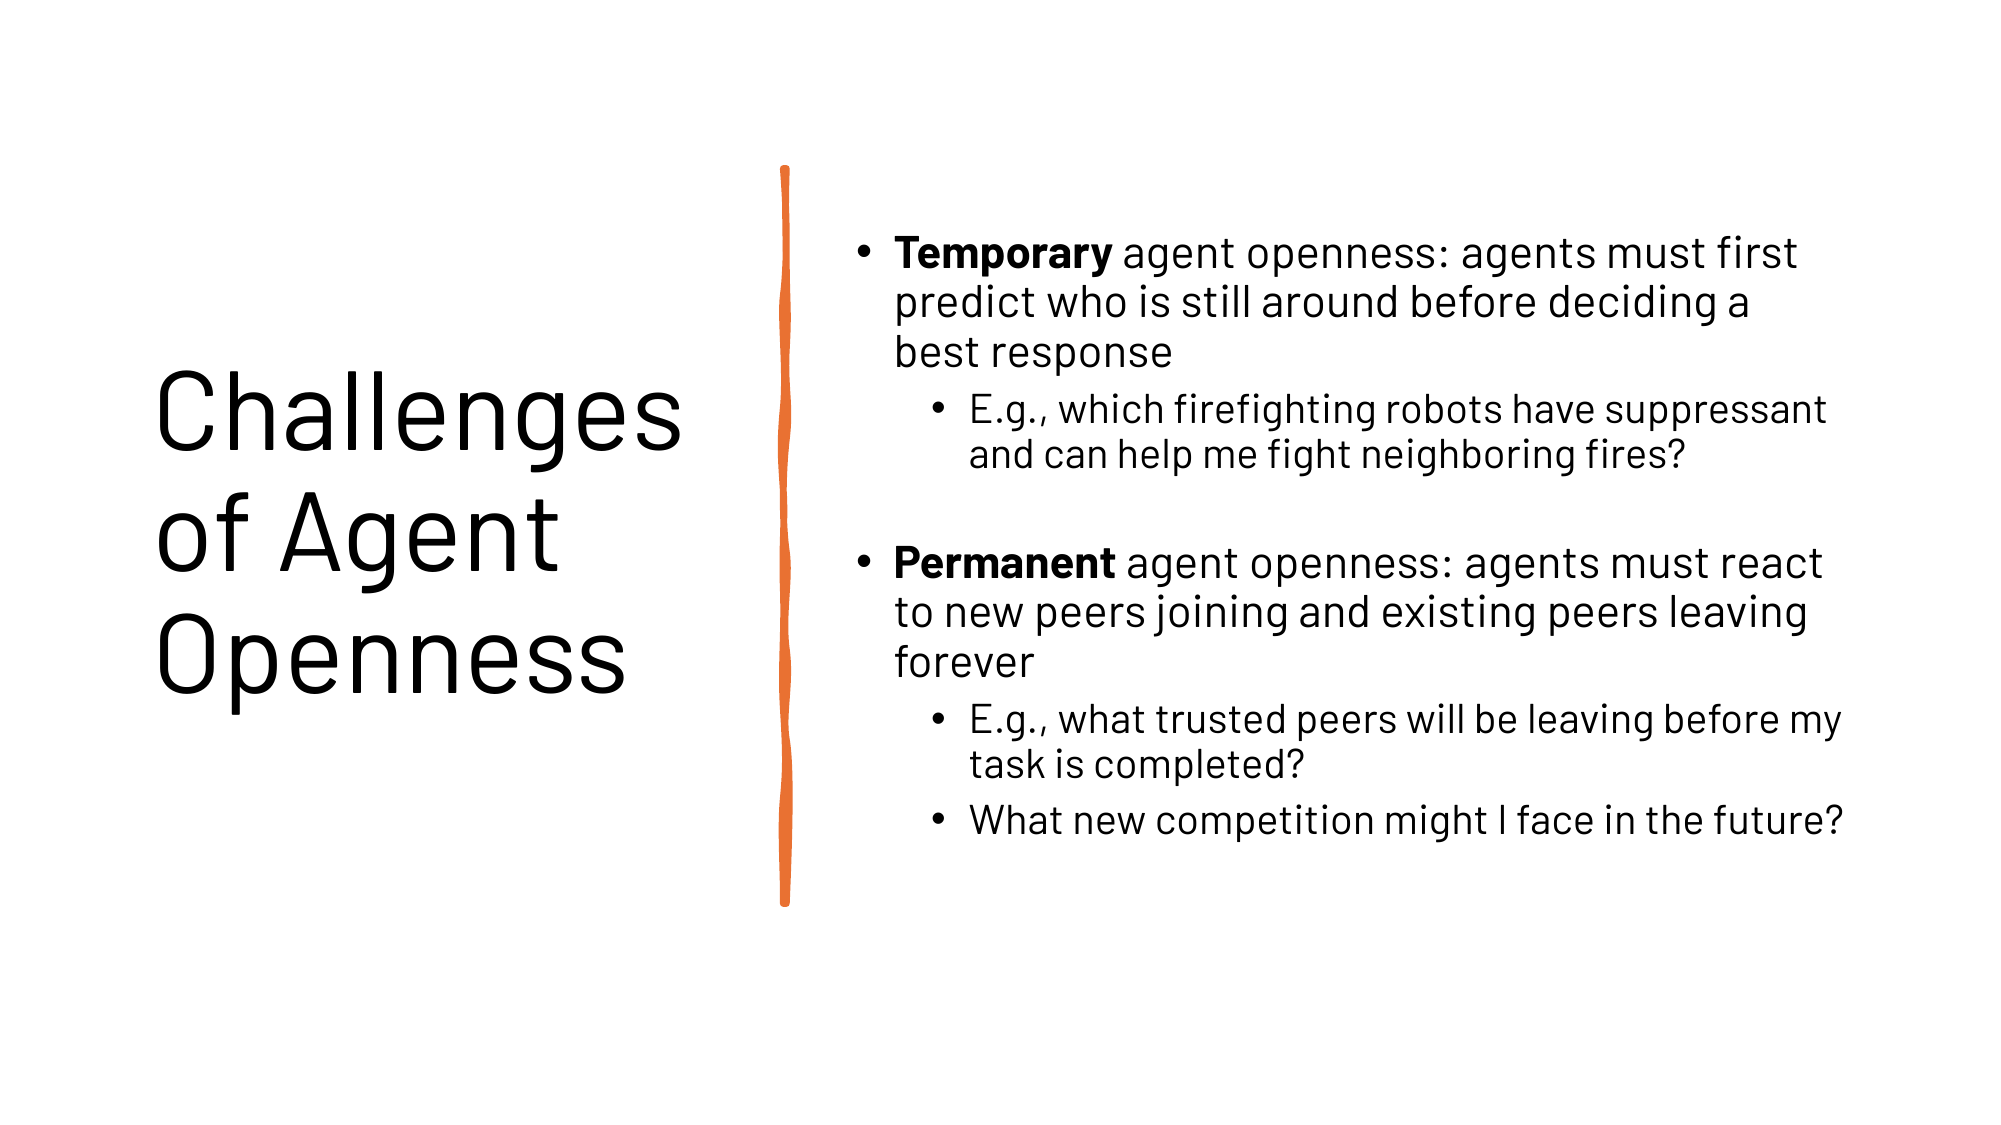

# Challenges of Agent Openness
Temporary agent openness: agents must first predict who is still around before deciding a best response
E.g., which firefighting robots have suppressant and can help me fight neighboring fires?
Permanent agent openness: agents must react to new peers joining and existing peers leaving forever
E.g., what trusted peers will be leaving before my task is completed?
What new competition might I face in the future?